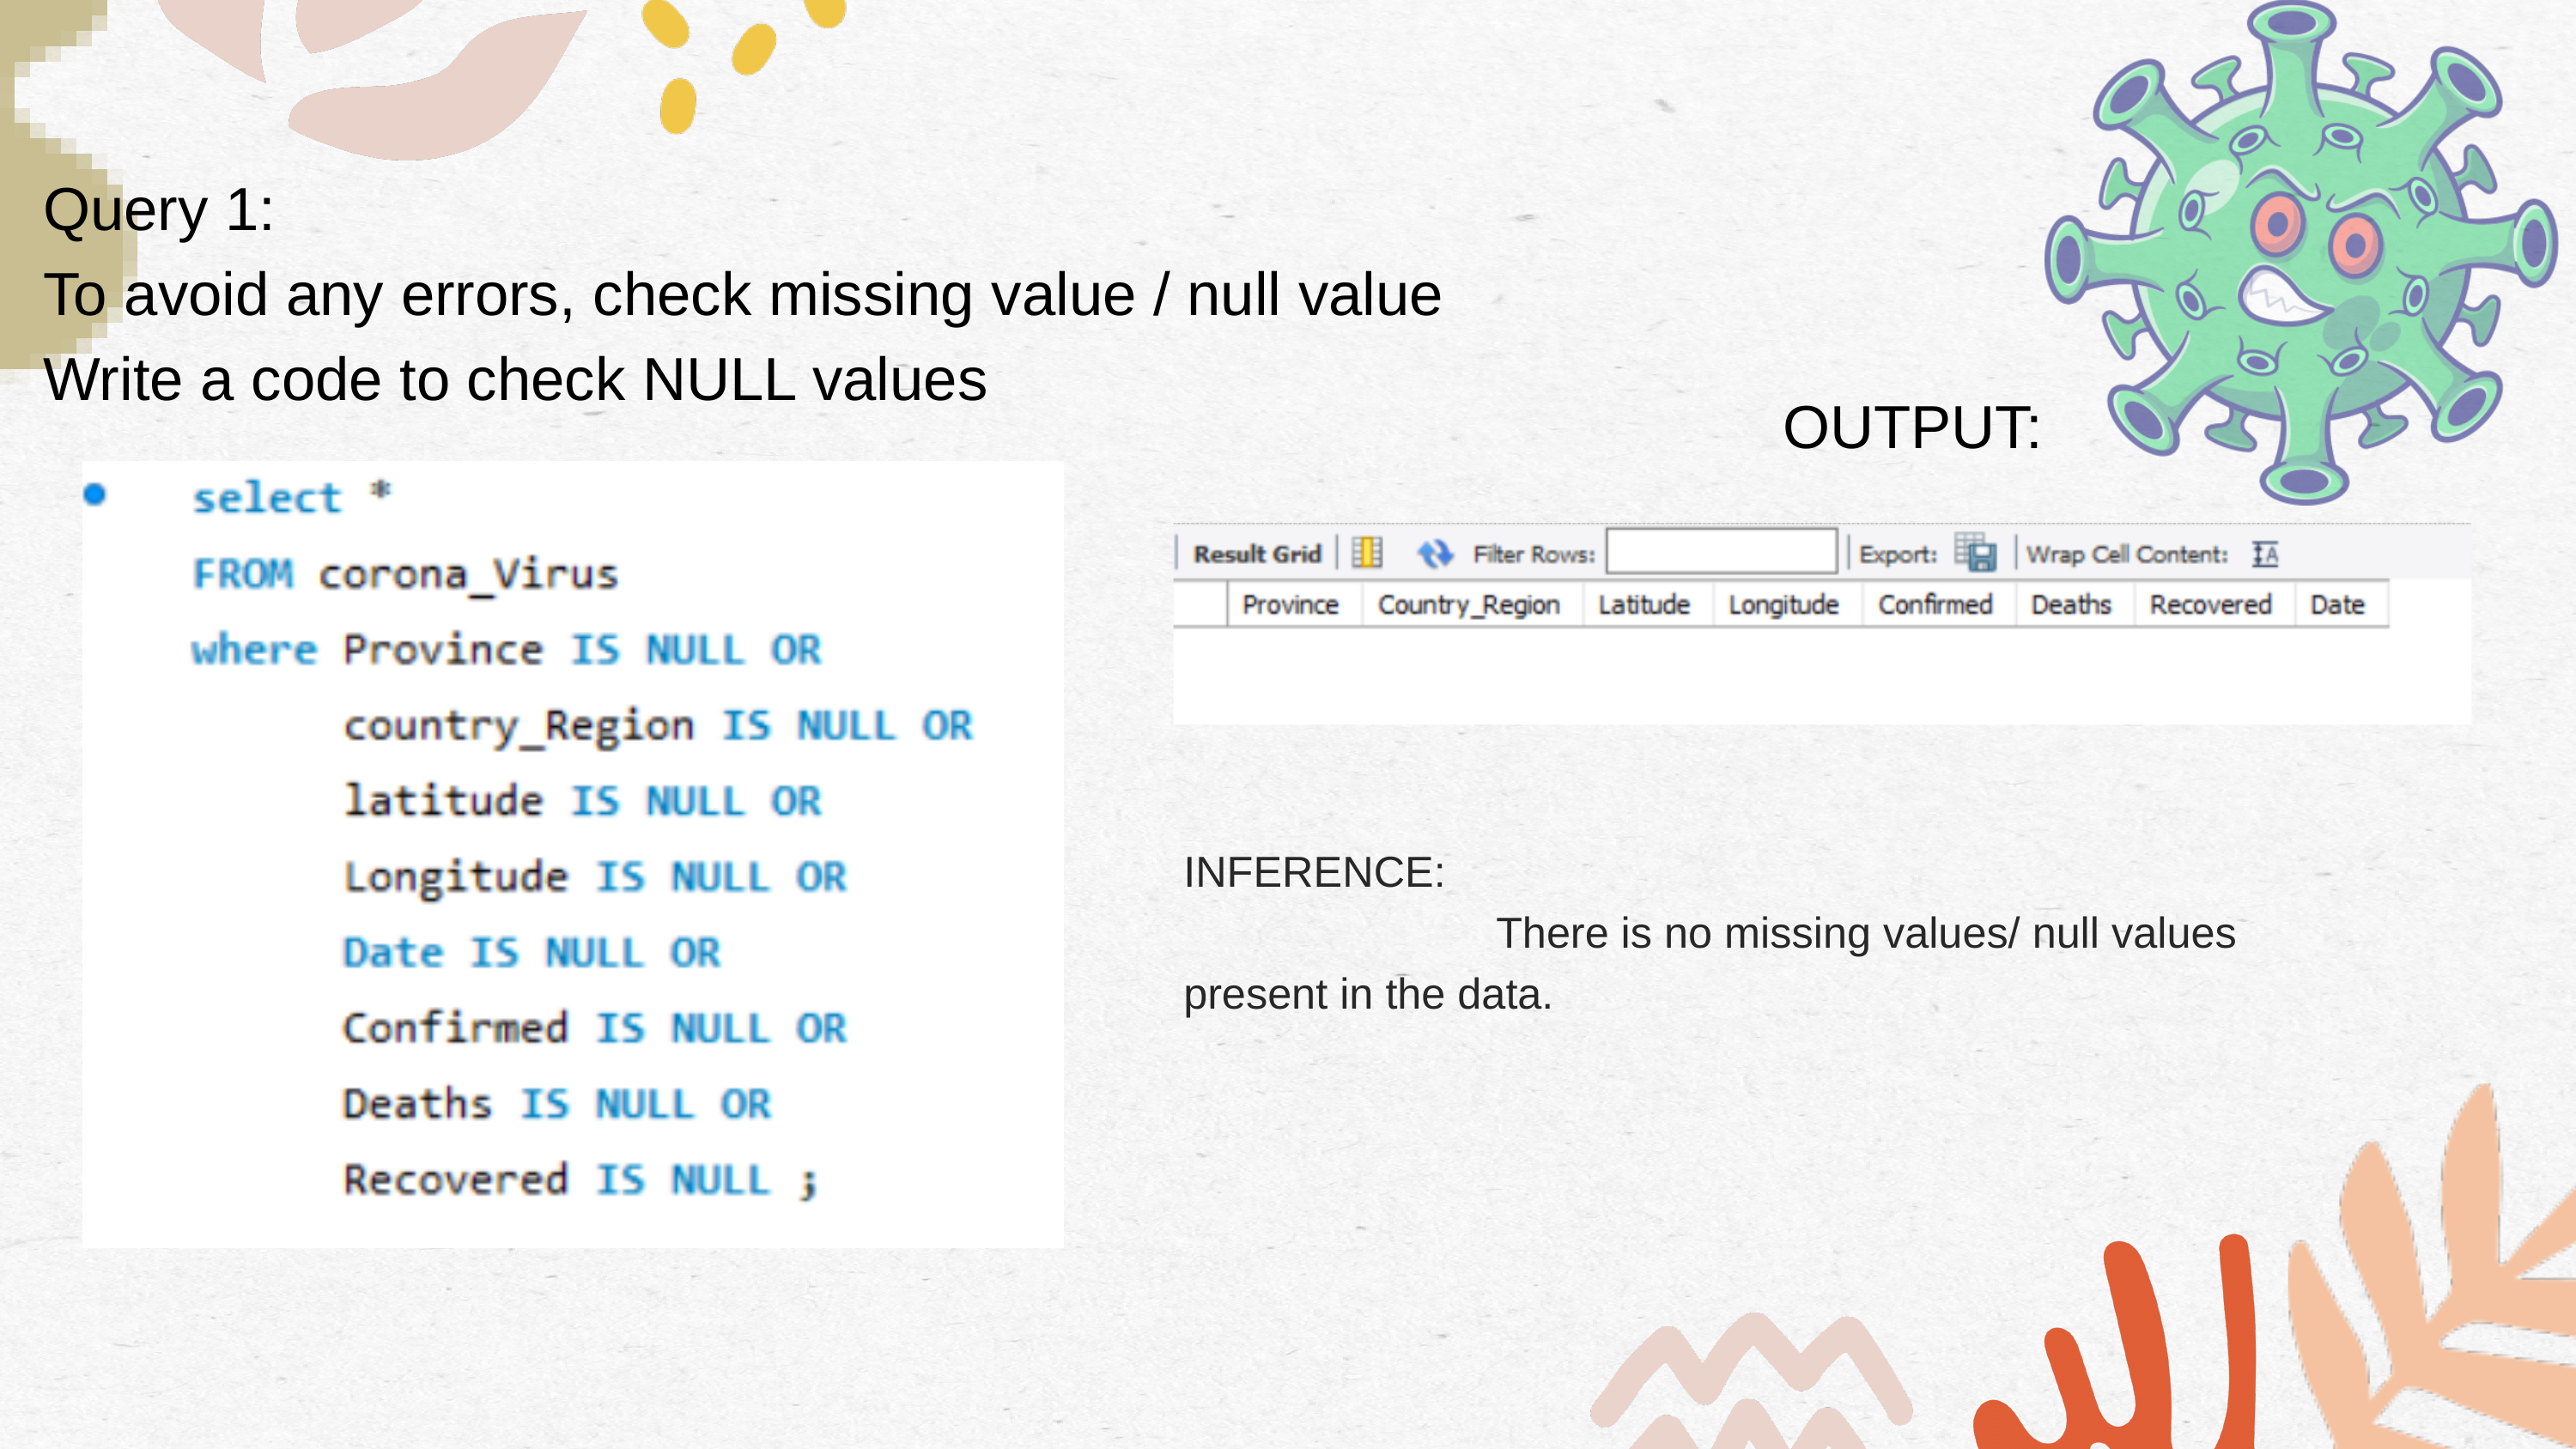

Query 1:
To avoid any errors, check missing value / null value
Write a code to check NULL values
OUTPUT:

INFERENCE:
                          There is no missing values/ null values present in the data.